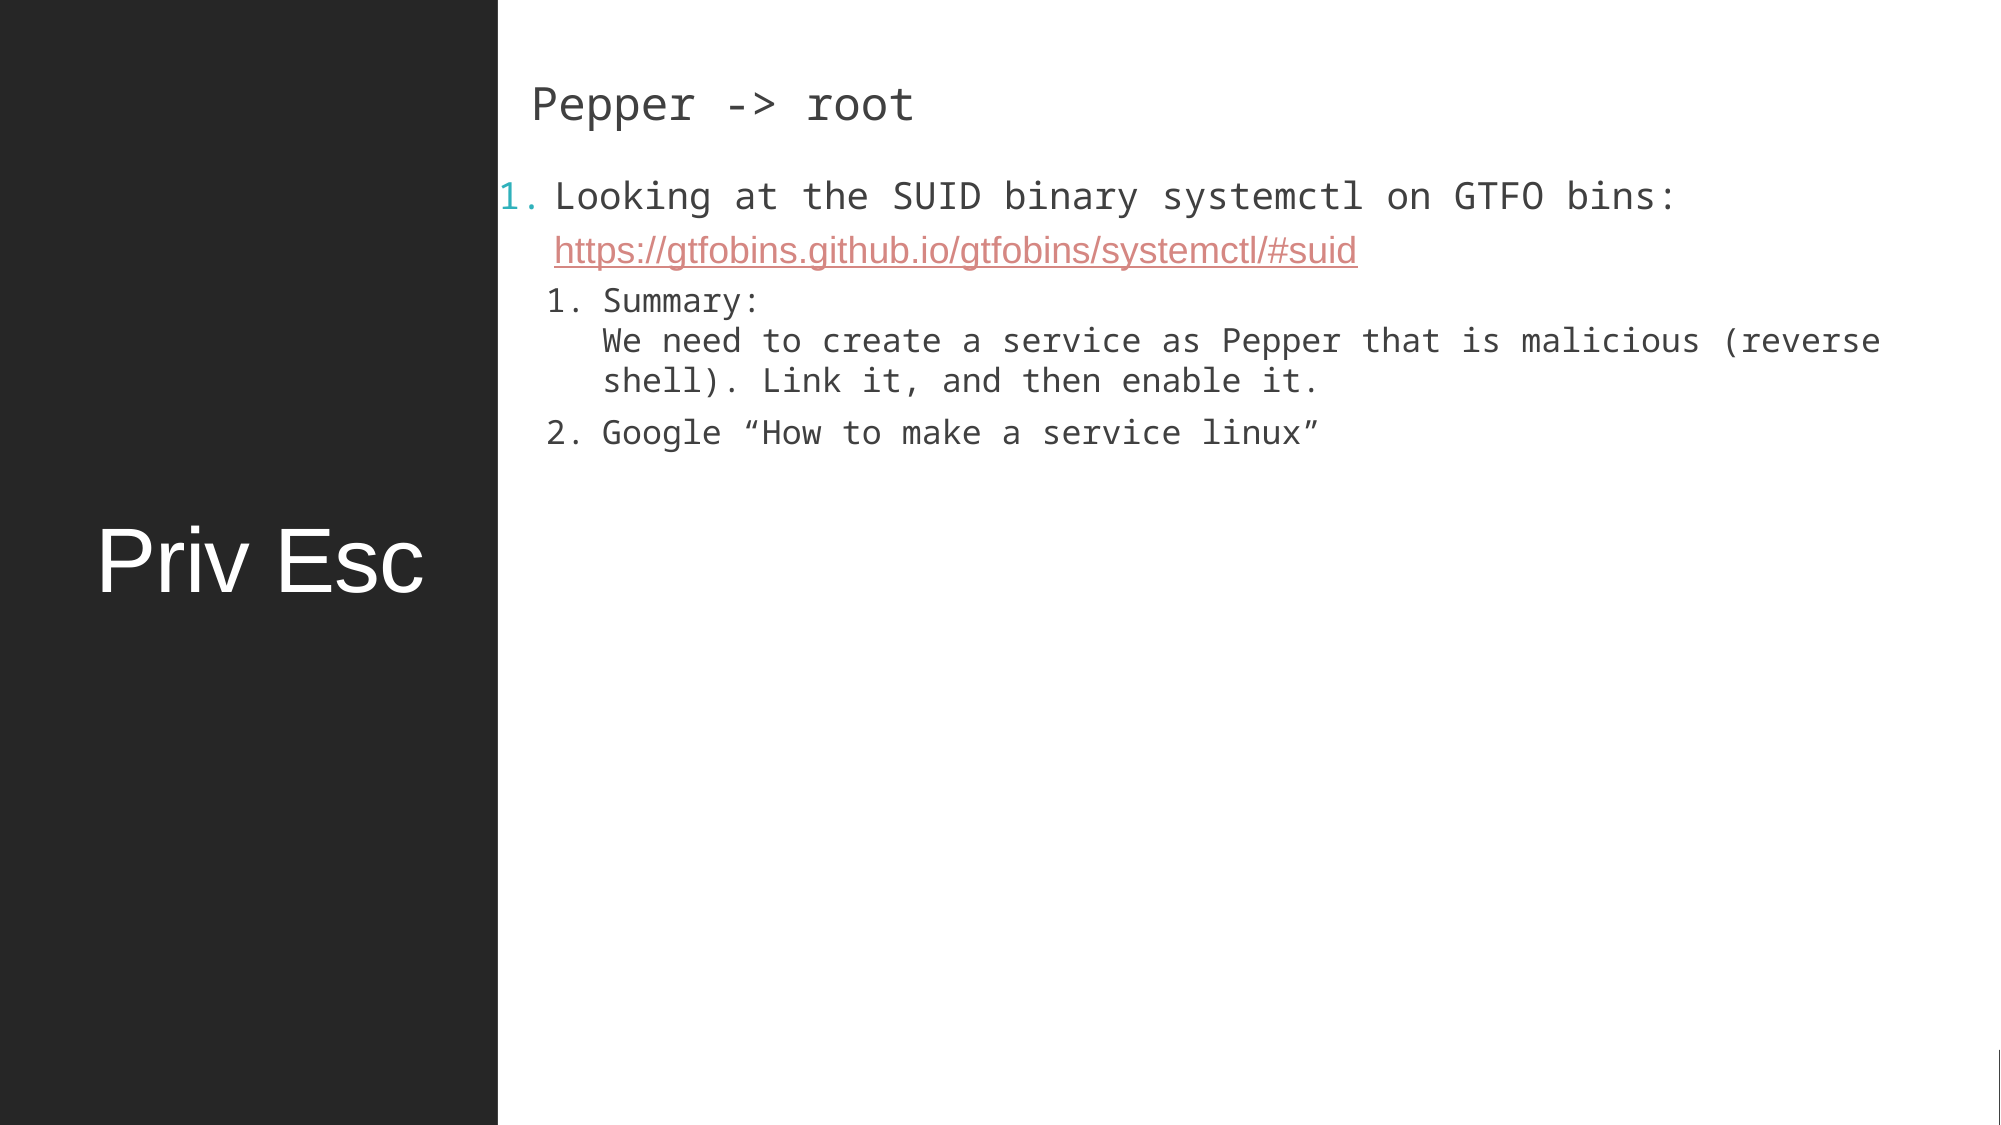

Pepper -> root
Looking at the SUID binary systemctl on GTFO bins:
https://gtfobins.github.io/gtfobins/systemctl/#suid
Summary:
We need to create a service as Pepper that is malicious (reverse shell). Link it, and then enable it.
Google “How to make a service linux”

# Priv Esc